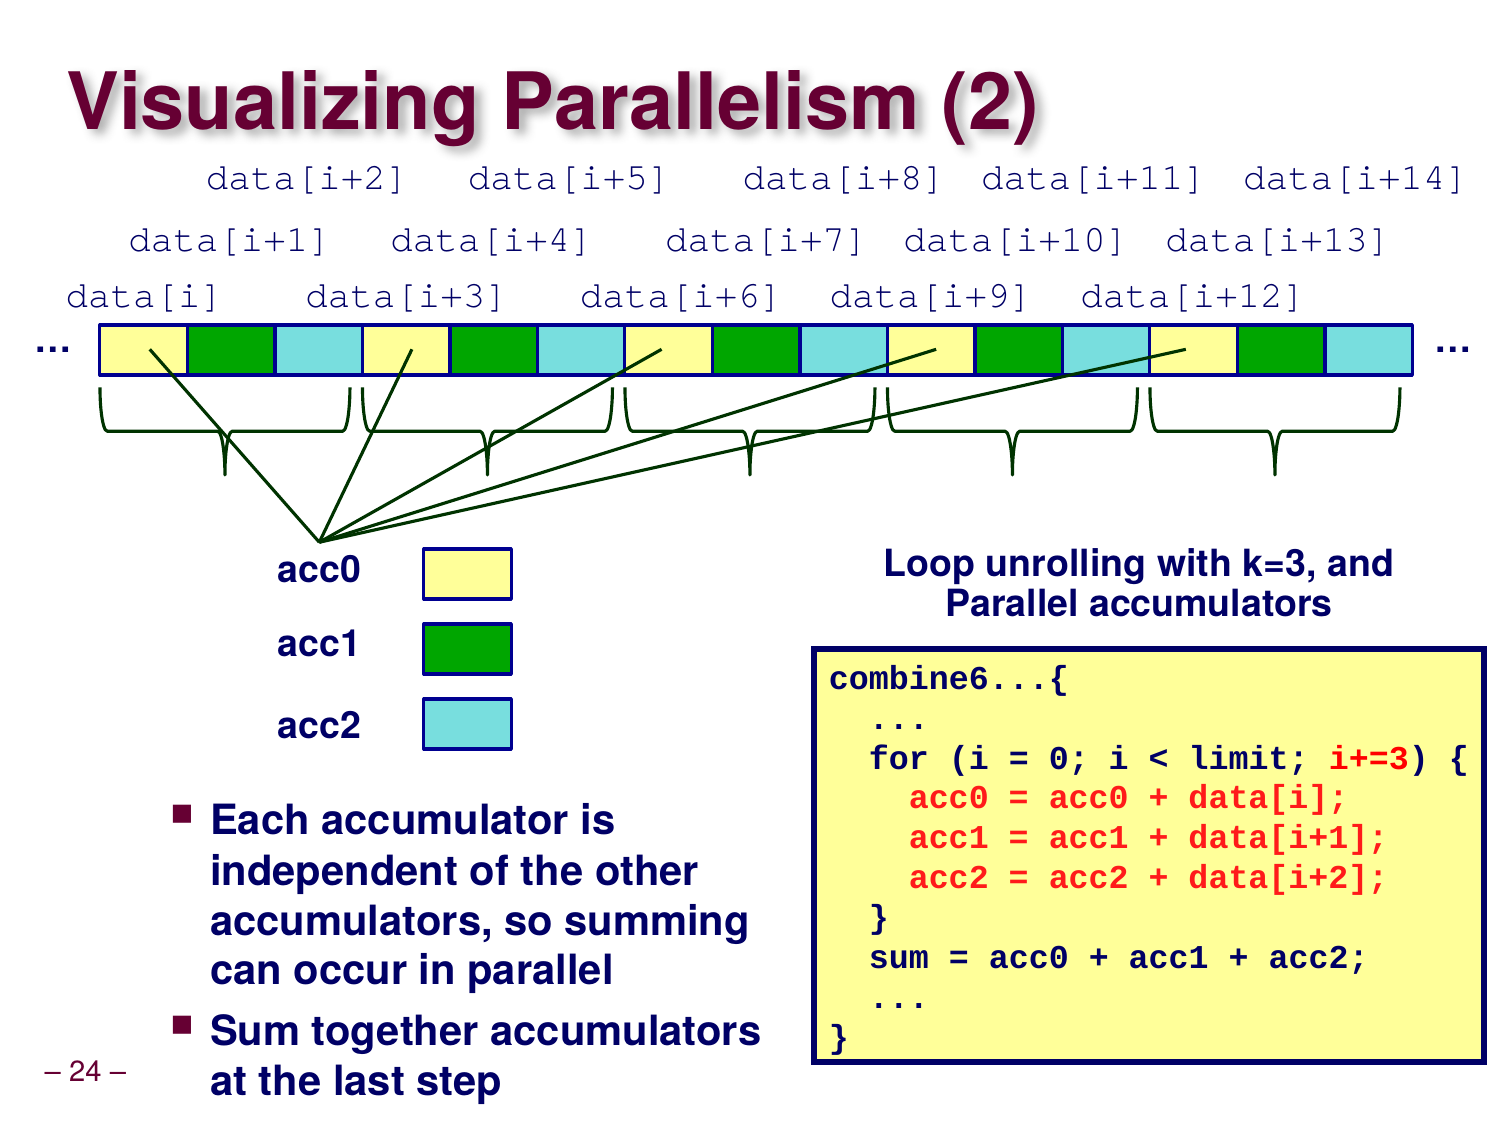

# Visualizing Parallelism (2)
data[i+2]
data[i+5]
data[i+8]
data[i+11]
data[i+14]
data[i+1]
data[i+4]
data[i+7]
data[i+10]
data[i+13]
data[i]
data[i+3]
data[i+6]
data[i+9]
data[i+12]

…
…

Loop unrolling with k=3, and
Parallel accumulators
acc0

acc1

combine6...{
  ...
  for (i = 0; i < limit; i+=3) {
    acc0 = acc0 + data[i];
    acc1 = acc1 + data[i+1];
    acc2 = acc2 + data[i+2];
  }
  sum = acc0 + acc1 + acc2;
  ...
}
acc2

Each accumulator is independent of the other accumulators, so summing can occur in parallel
Sum together accumulators at the last step